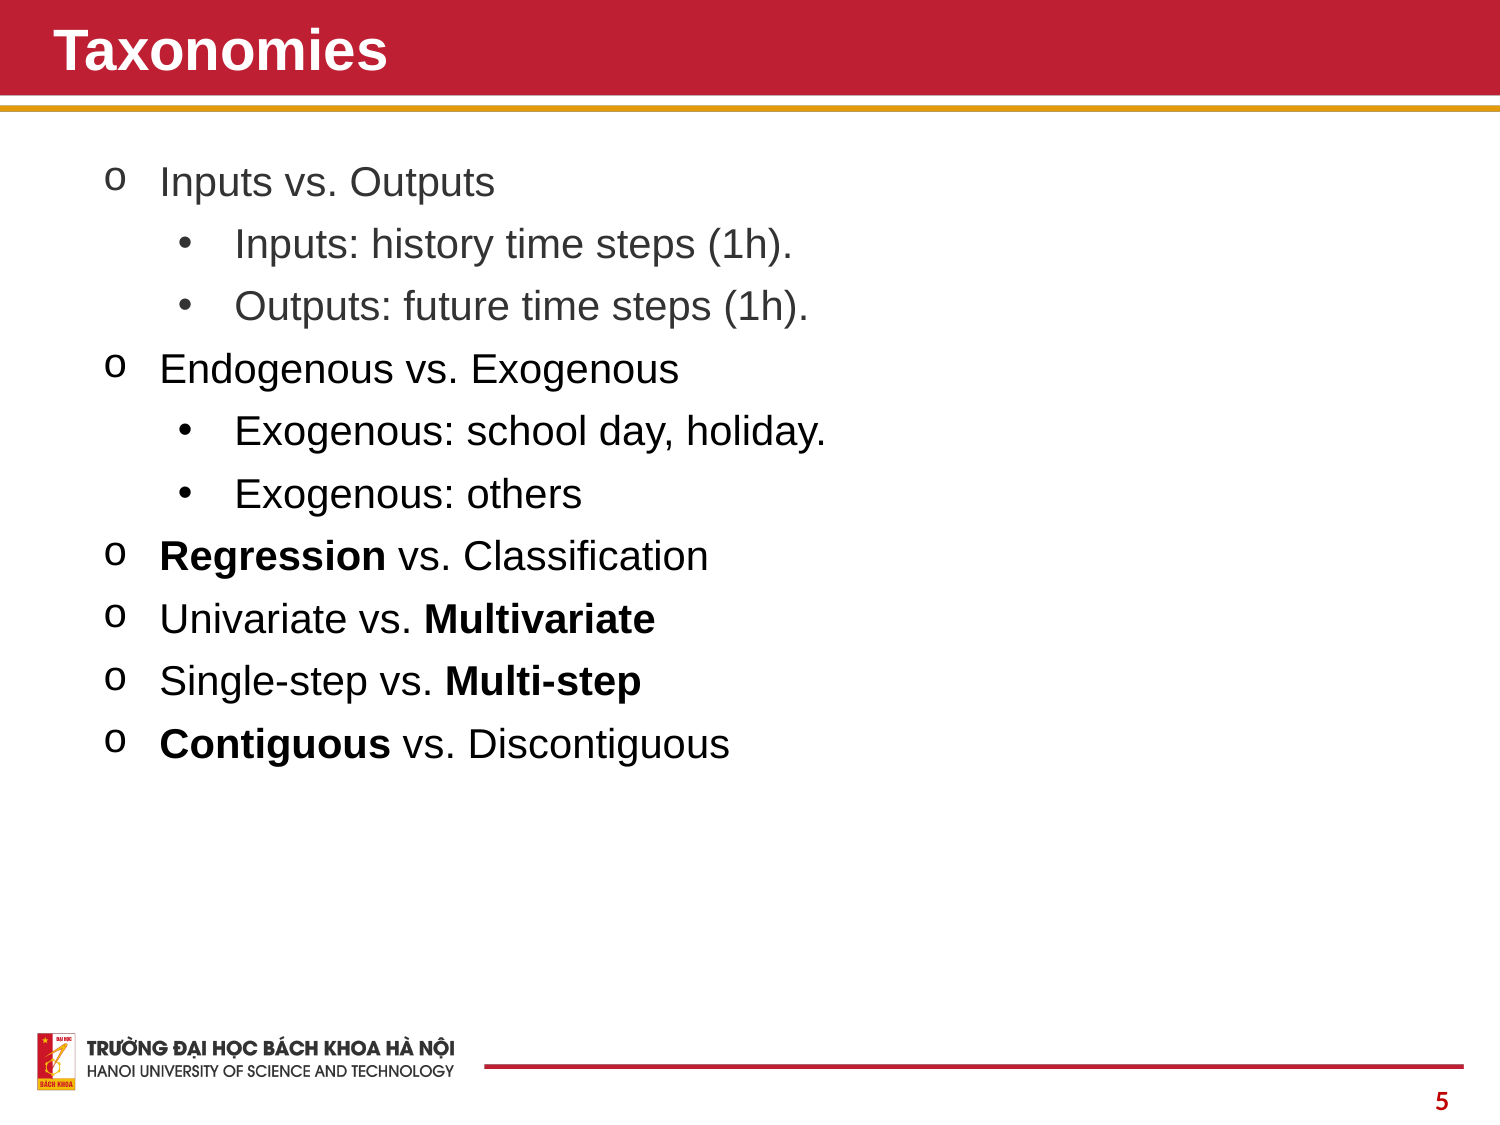

# Taxonomies
Inputs vs. Outputs
Inputs: history time steps (1h).
Outputs: future time steps (1h).
Endogenous vs. Exogenous
Exogenous: school day, holiday.
Exogenous: others
Regression vs. Classification
Univariate vs. Multivariate
Single-step vs. Multi-step
Contiguous vs. Discontiguous

5